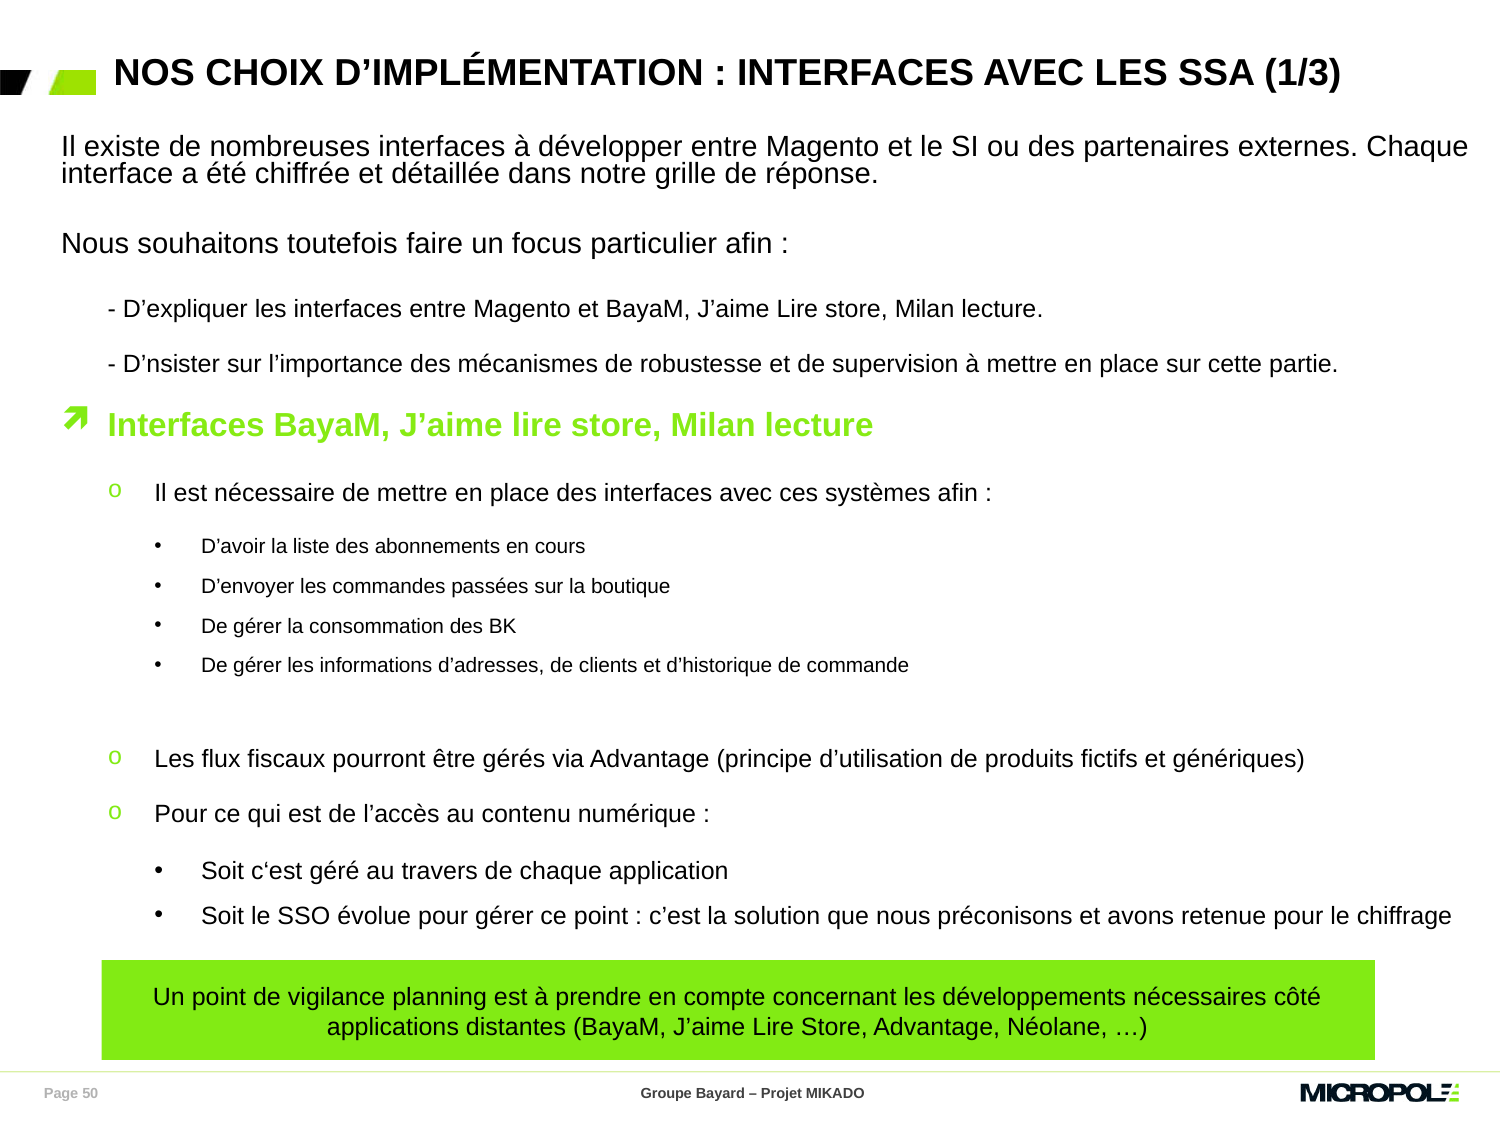

# nos choix d’implémentation : interfaces avec les SSA (1/3)
Il existe de nombreuses interfaces à développer entre Magento et le SI ou des partenaires externes. Chaque interface a été chiffrée et détaillée dans notre grille de réponse.
Nous souhaitons toutefois faire un focus particulier afin :
- D’expliquer les interfaces entre Magento et BayaM, J’aime Lire store, Milan lecture.
- D’nsister sur l’importance des mécanismes de robustesse et de supervision à mettre en place sur cette partie.
Interfaces BayaM, J’aime lire store, Milan lecture
Il est nécessaire de mettre en place des interfaces avec ces systèmes afin :
D’avoir la liste des abonnements en cours
D’envoyer les commandes passées sur la boutique
De gérer la consommation des BK
De gérer les informations d’adresses, de clients et d’historique de commande

Les flux fiscaux pourront être gérés via Advantage (principe d’utilisation de produits fictifs et génériques)
Pour ce qui est de l’accès au contenu numérique :
Soit c‘est géré au travers de chaque application
Soit le SSO évolue pour gérer ce point : c’est la solution que nous préconisons et avons retenue pour le chiffrage
Un point de vigilance planning est à prendre en compte concernant les développements nécessaires côté
applications distantes (BayaM, J’aime Lire Store, Advantage, Néolane, …)
Page 50
Groupe Bayard – Projet MIKADO